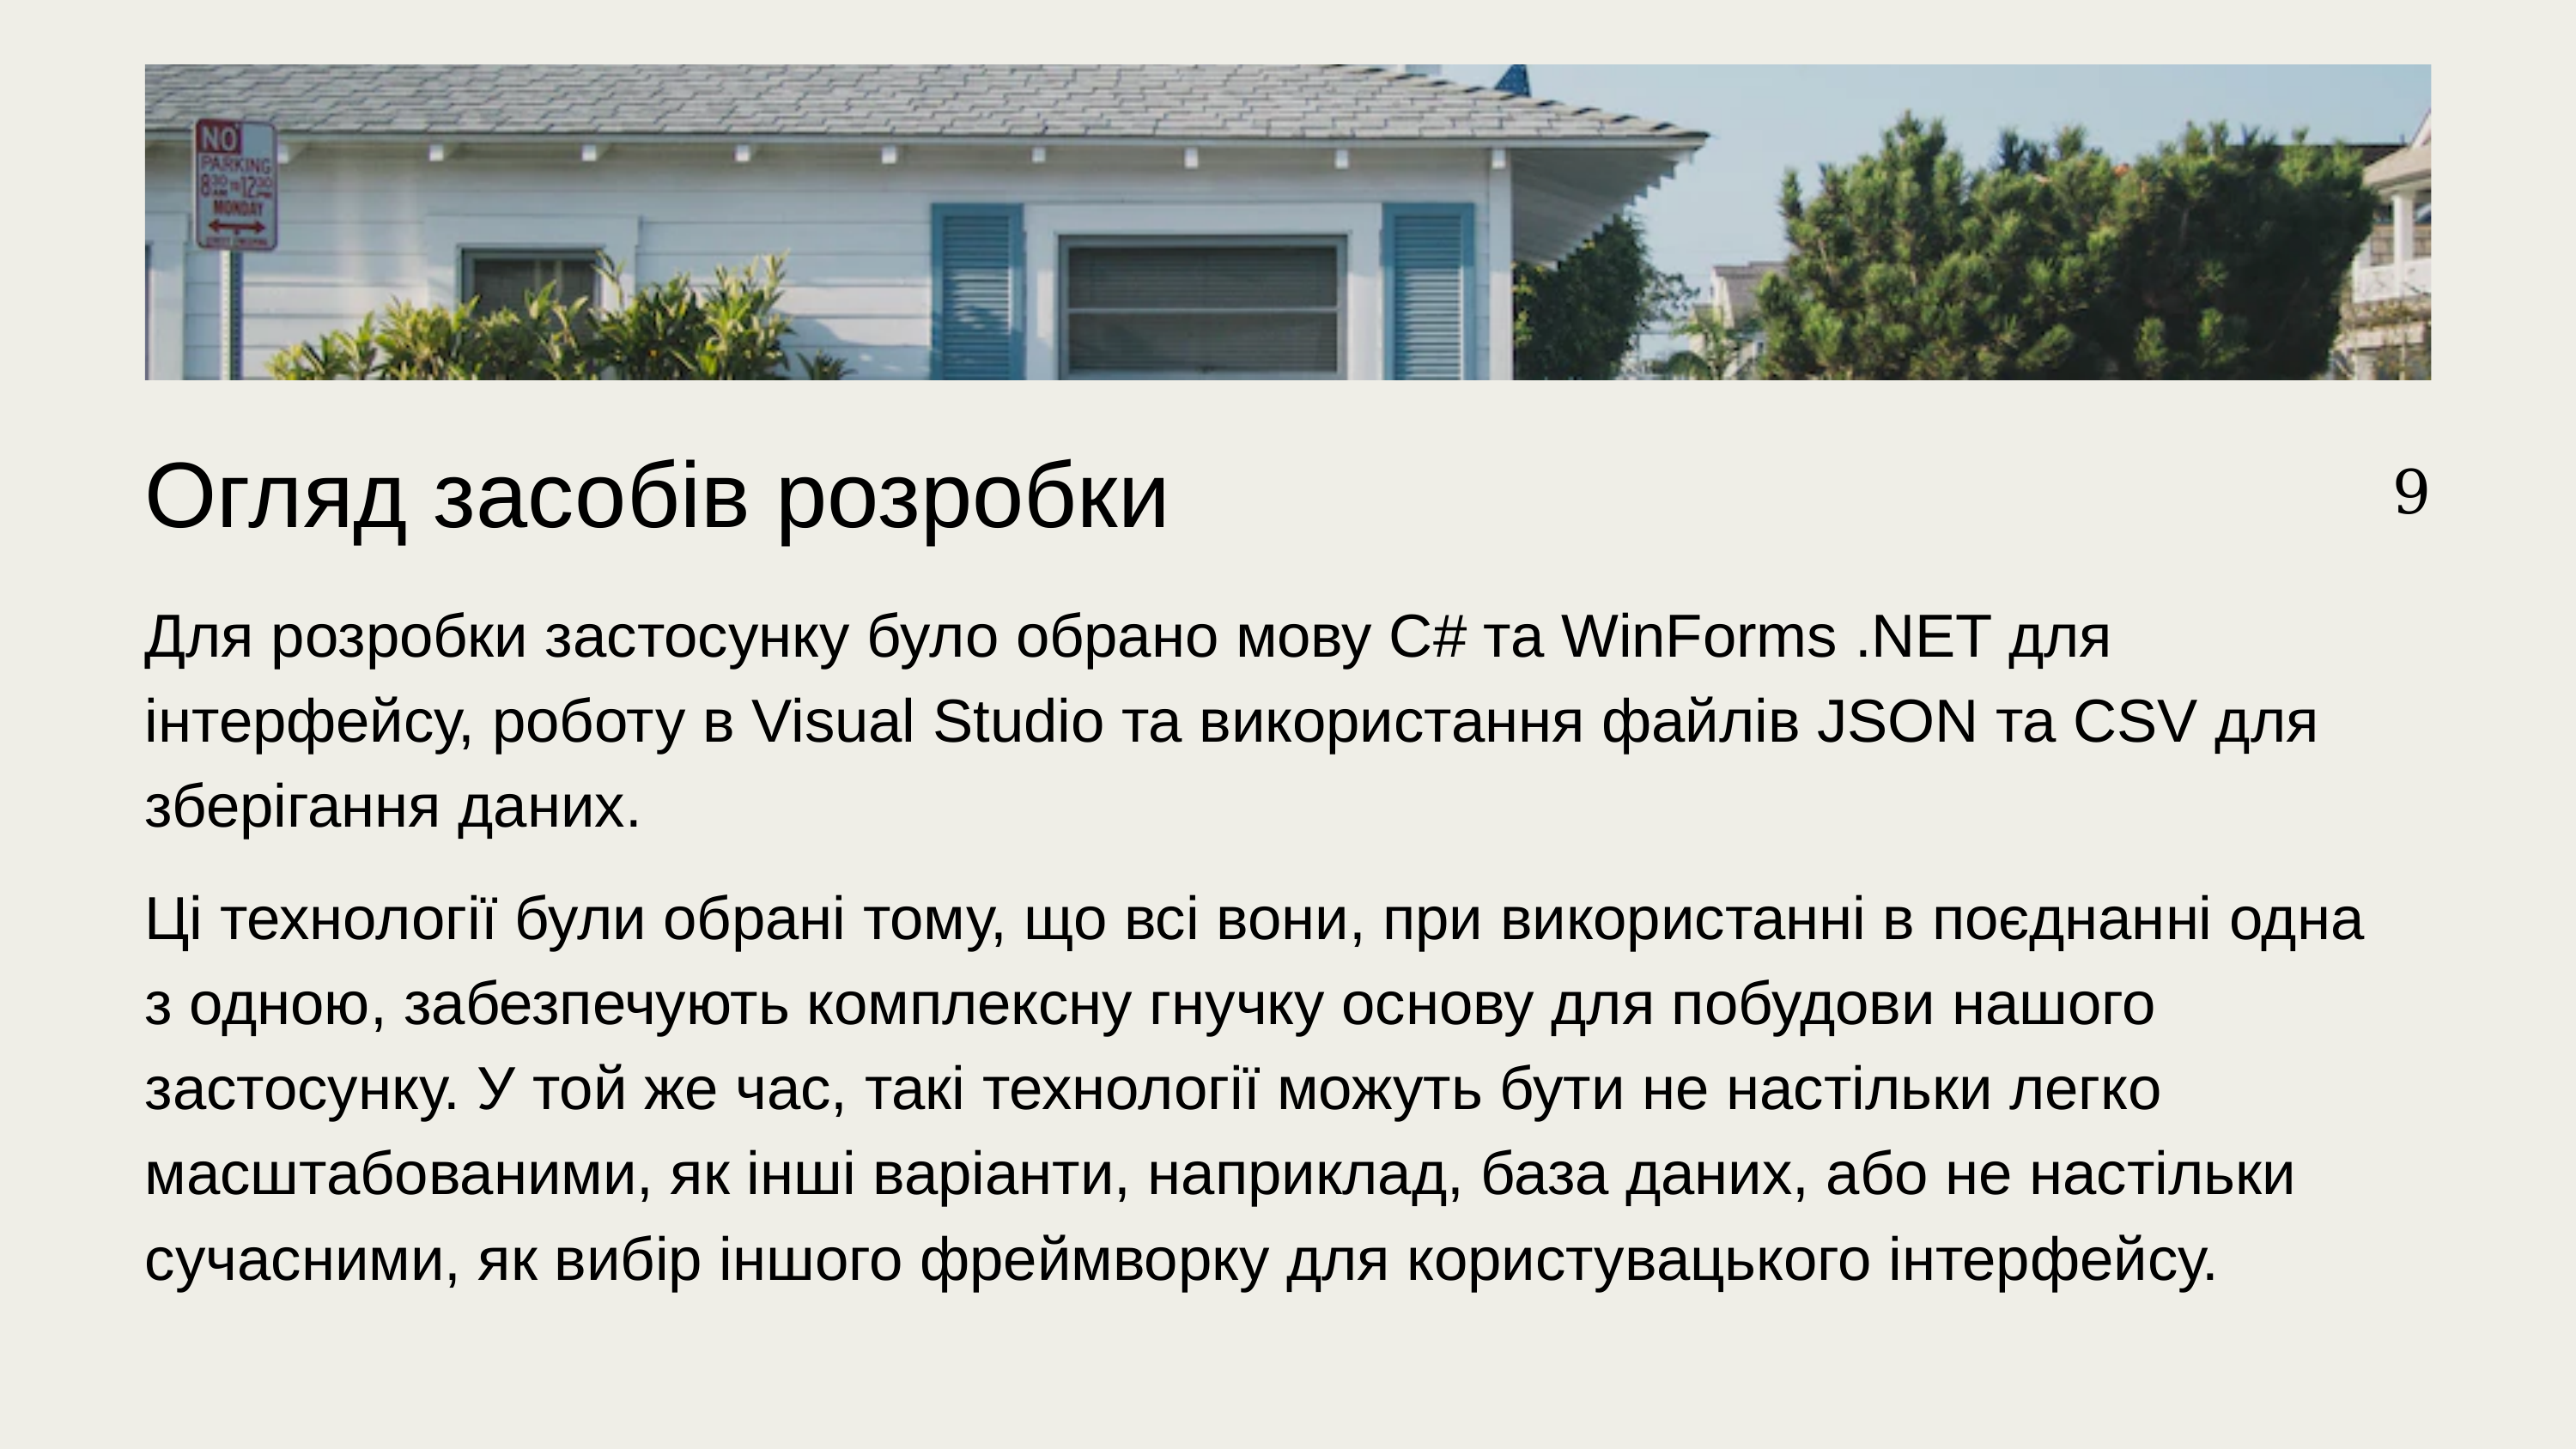

Огляд засобів розробки
9
Для розробки застосунку було обрано мову C# та WinForms .NET для інтерфейсу, роботу в Visual Studio та використання файлів JSON та CSV для зберігання даних.
Ці технології були обрані тому, що всі вони, при використанні в поєднанні одна з одною, забезпечують комплексну гнучку основу для побудови нашого застосунку. У той же час, такі технології можуть бути не настільки легко масштабованими, як інші варіанти, наприклад, база даних, або не настільки сучасними, як вибір іншого фреймворку для користувацького інтерфейсу.